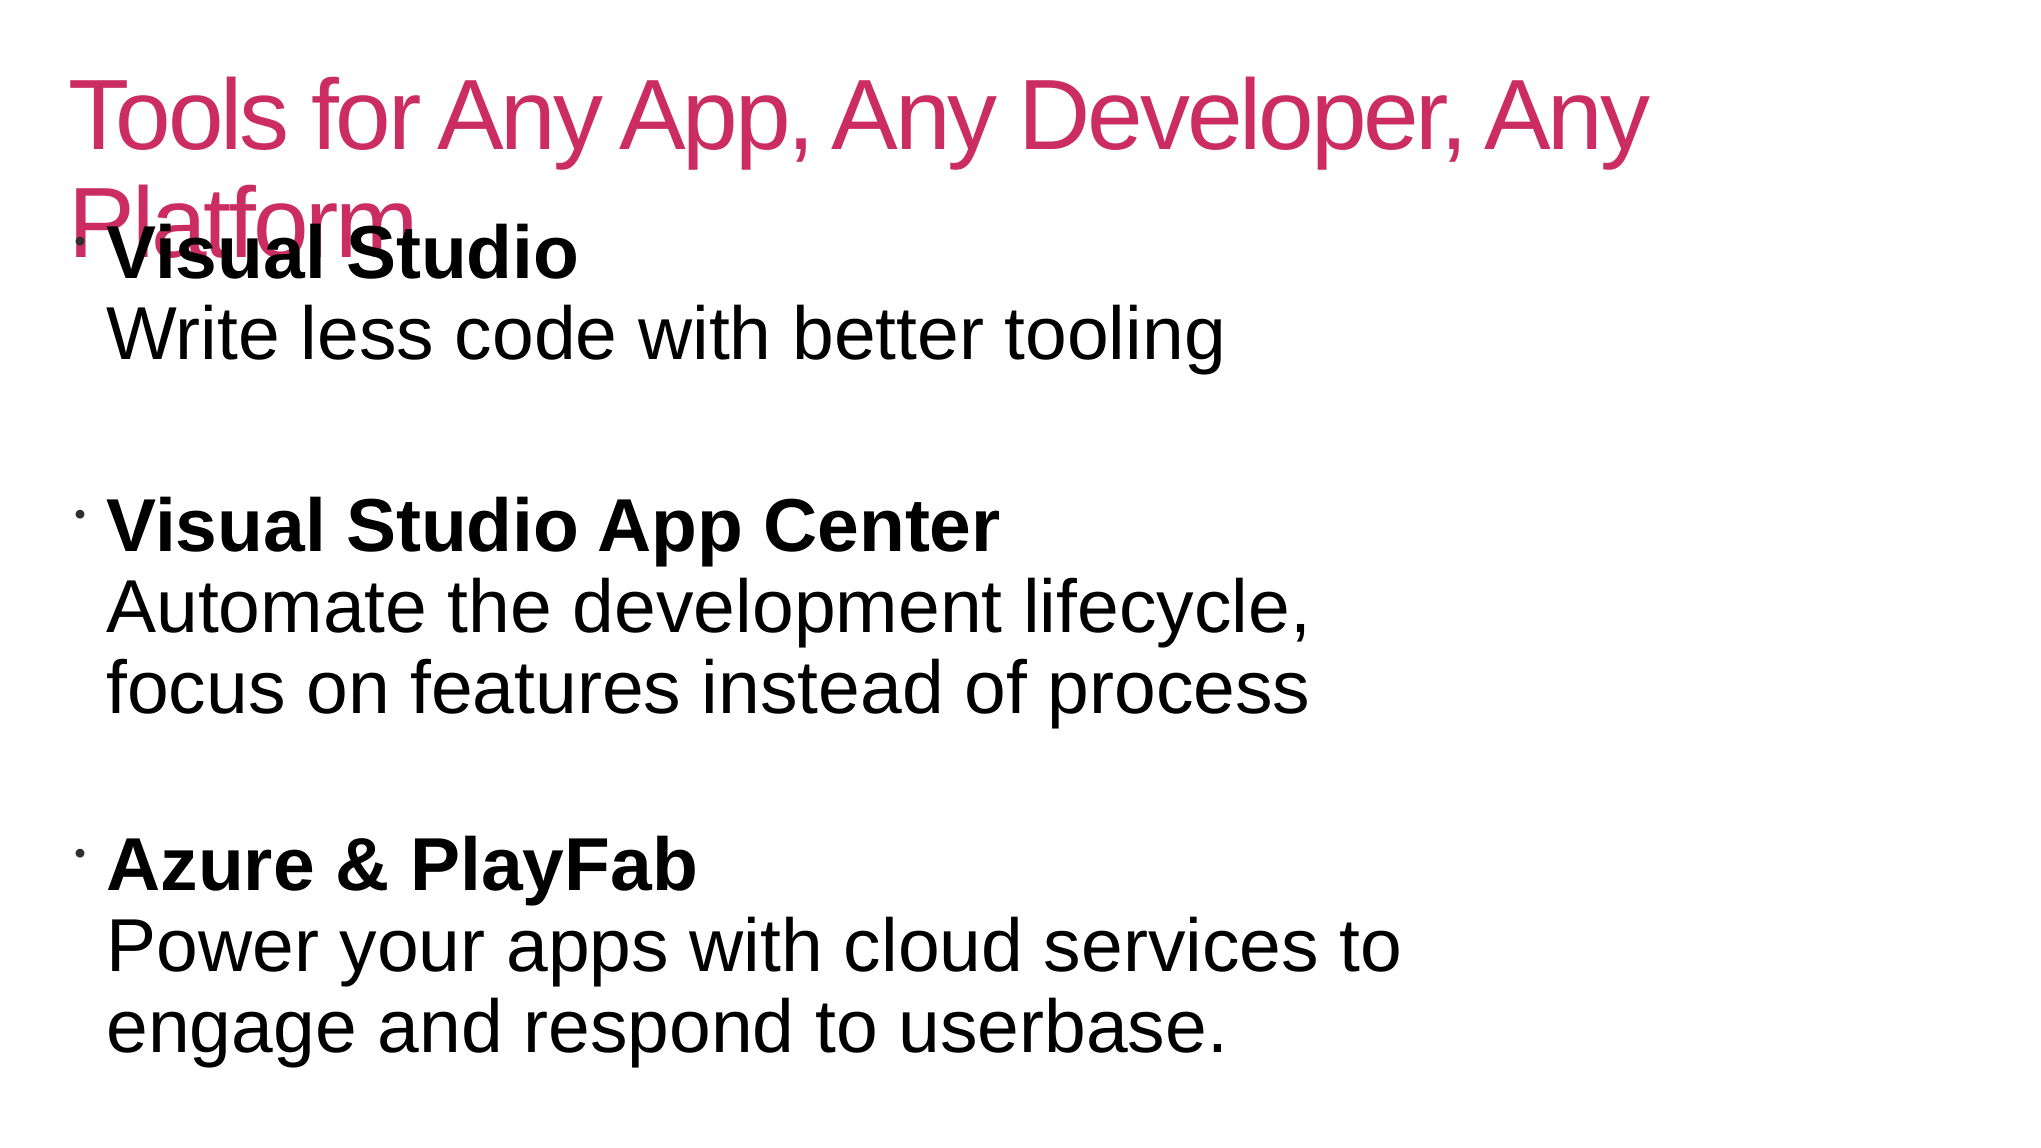

# Tools for Any App, Any Developer, Any Platform
Visual Studio
Write less code with better tooling

Visual Studio App Center
Automate the development lifecycle,
focus on features instead of process
Azure & PlayFab
Power your apps with cloud services to
engage and respond to userbase.